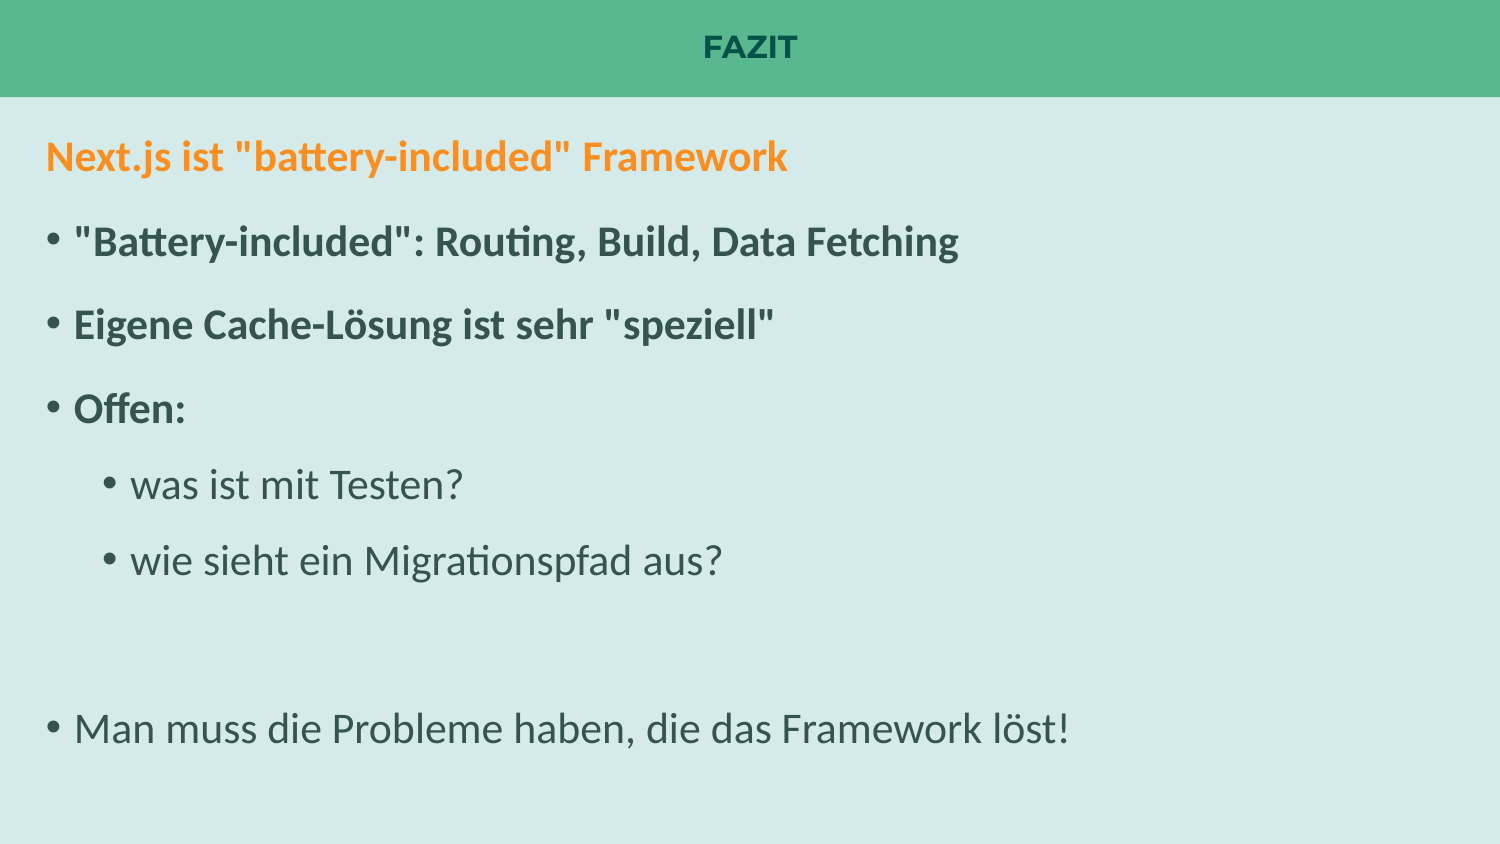

# Fazit
Next.js ist "battery-included" Framework
"Battery-included": Routing, Build, Data Fetching
Eigene Cache-Lösung ist sehr "speziell"
Offen:
was ist mit Testen?
wie sieht ein Migrationspfad aus?

Man muss die Probleme haben, die das Framework löst!